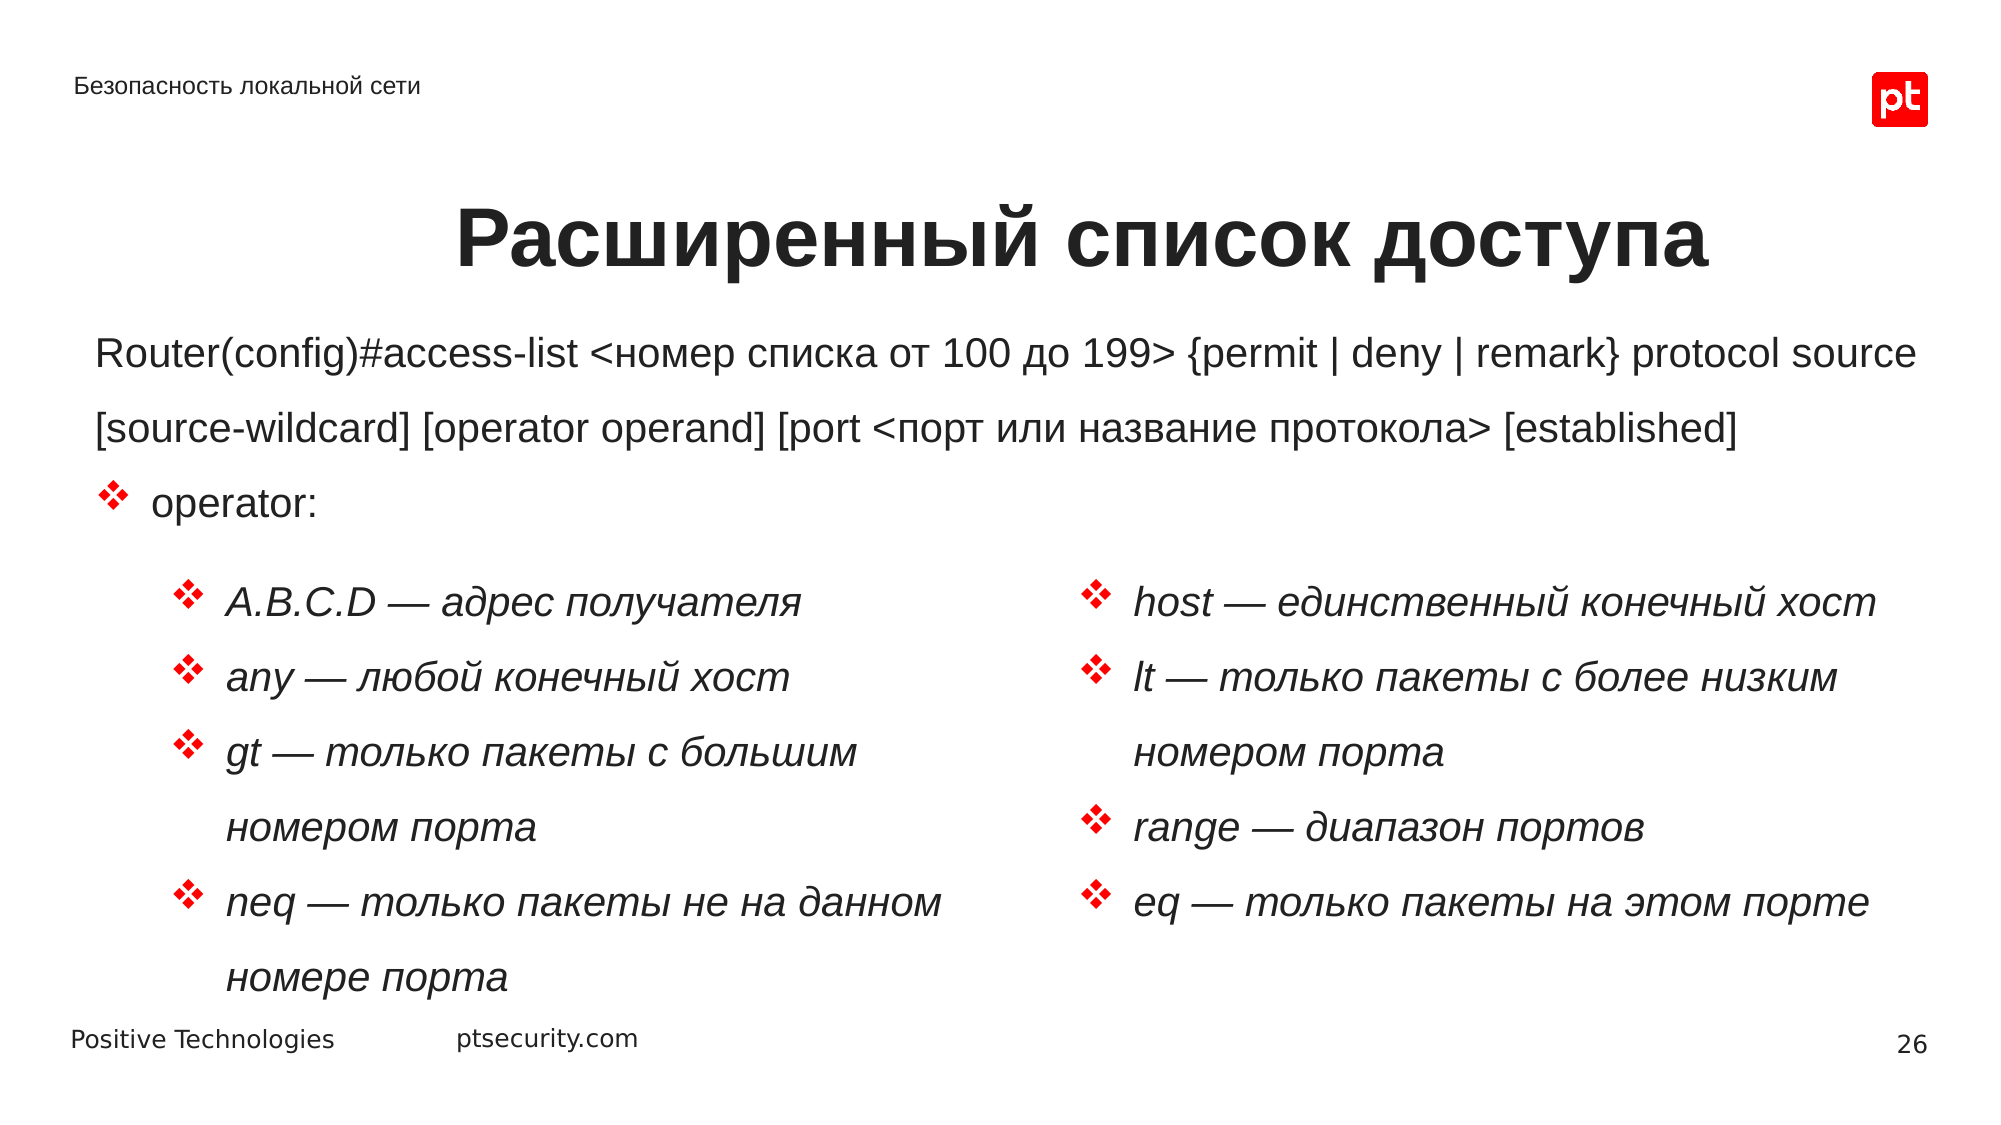

Безопасность локальной сети
# Расширенный список доступа
Router(config)#access-list <номер списка от 100 до 199> {permit | deny | remark} protocol source [source-wildcard] [operator operand] [port <порт или название протокола> [established]
operator:

A.B.C.D — адрес получателя
any — любой конечный хост
gt — только пакеты с большим номером порта
neq — только пакеты не на данном номере порта

host — единственный конечный хост
lt — только пакеты с более низким номером порта
range — диапазон портов
eq — только пакеты на этом порте

26